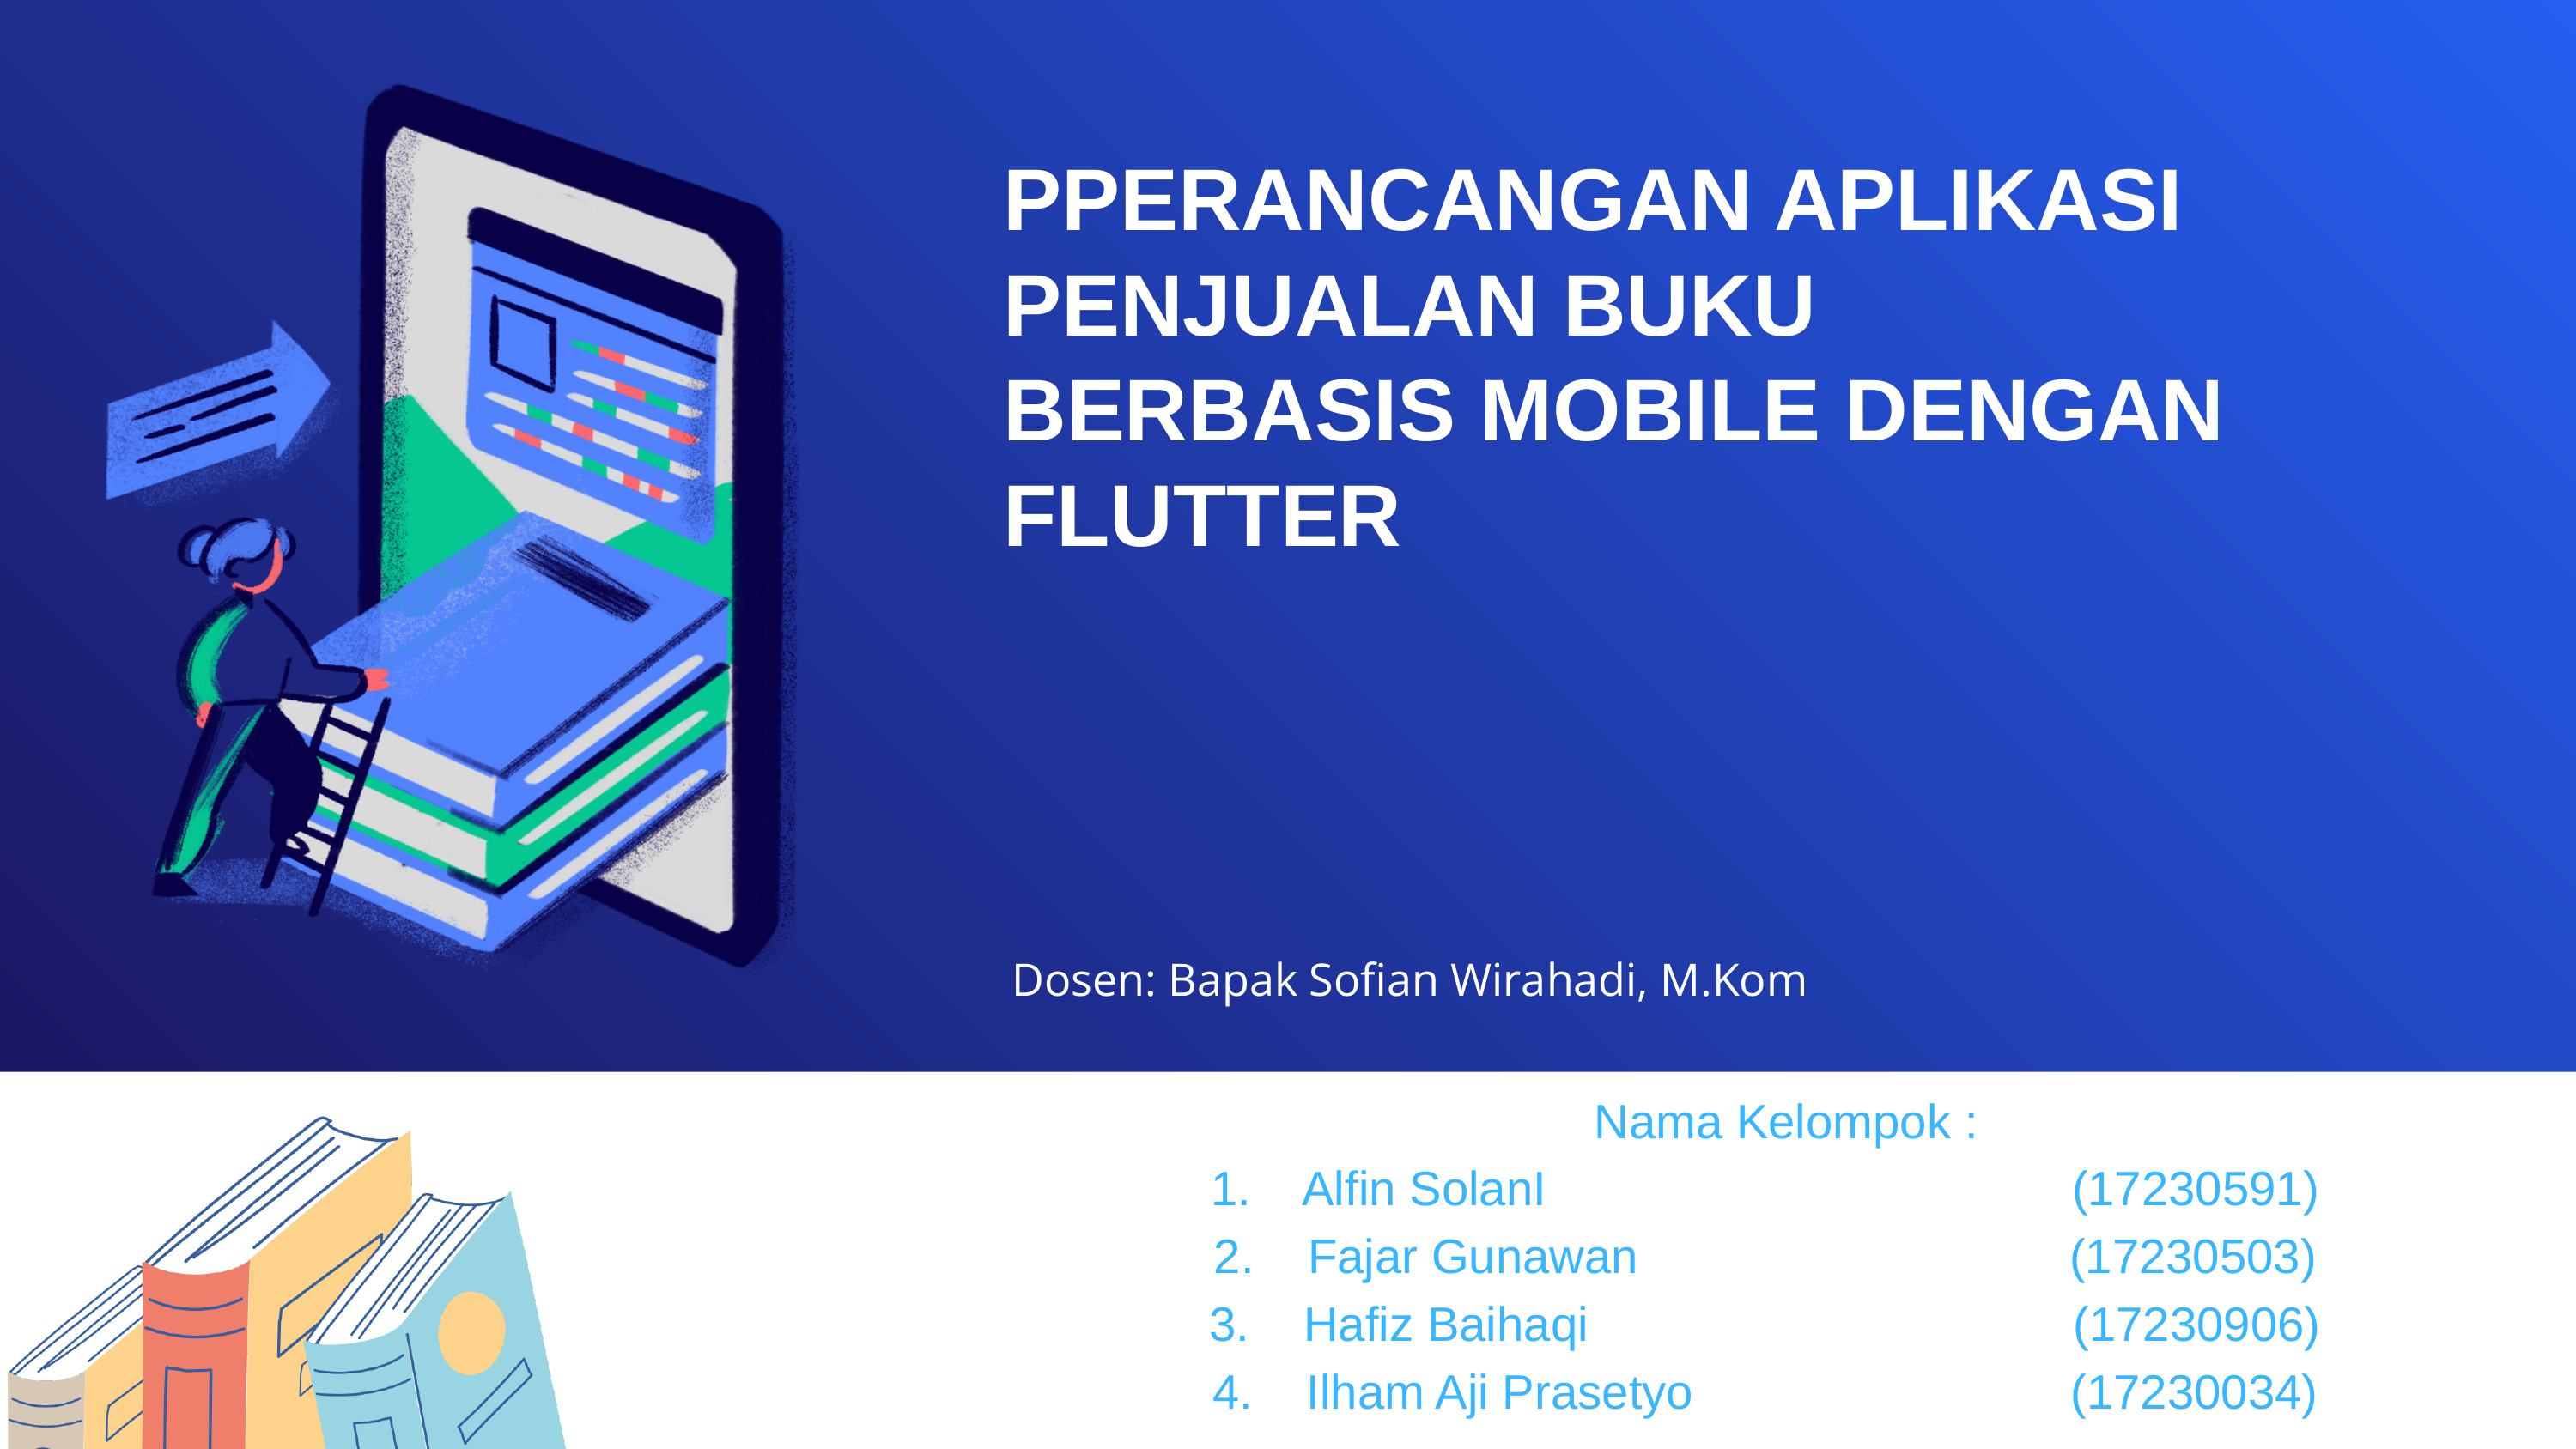

­PPERANCANGAN APLIKASI PENJUALAN BUKU
BERBASIS MOBILE DENGAN FLUTTER
Dosen: Bapak Sofian Wirahadi, M.Kom

    Nama Kelompok :
1.    Alfin SolanI                                       (17230591)
2.    Fajar Gunawan                                (17230503)
3.    Hafiz Baihaqi                                    (17230906)
4.    Ilham Aji Prasetyo                            (17230034)